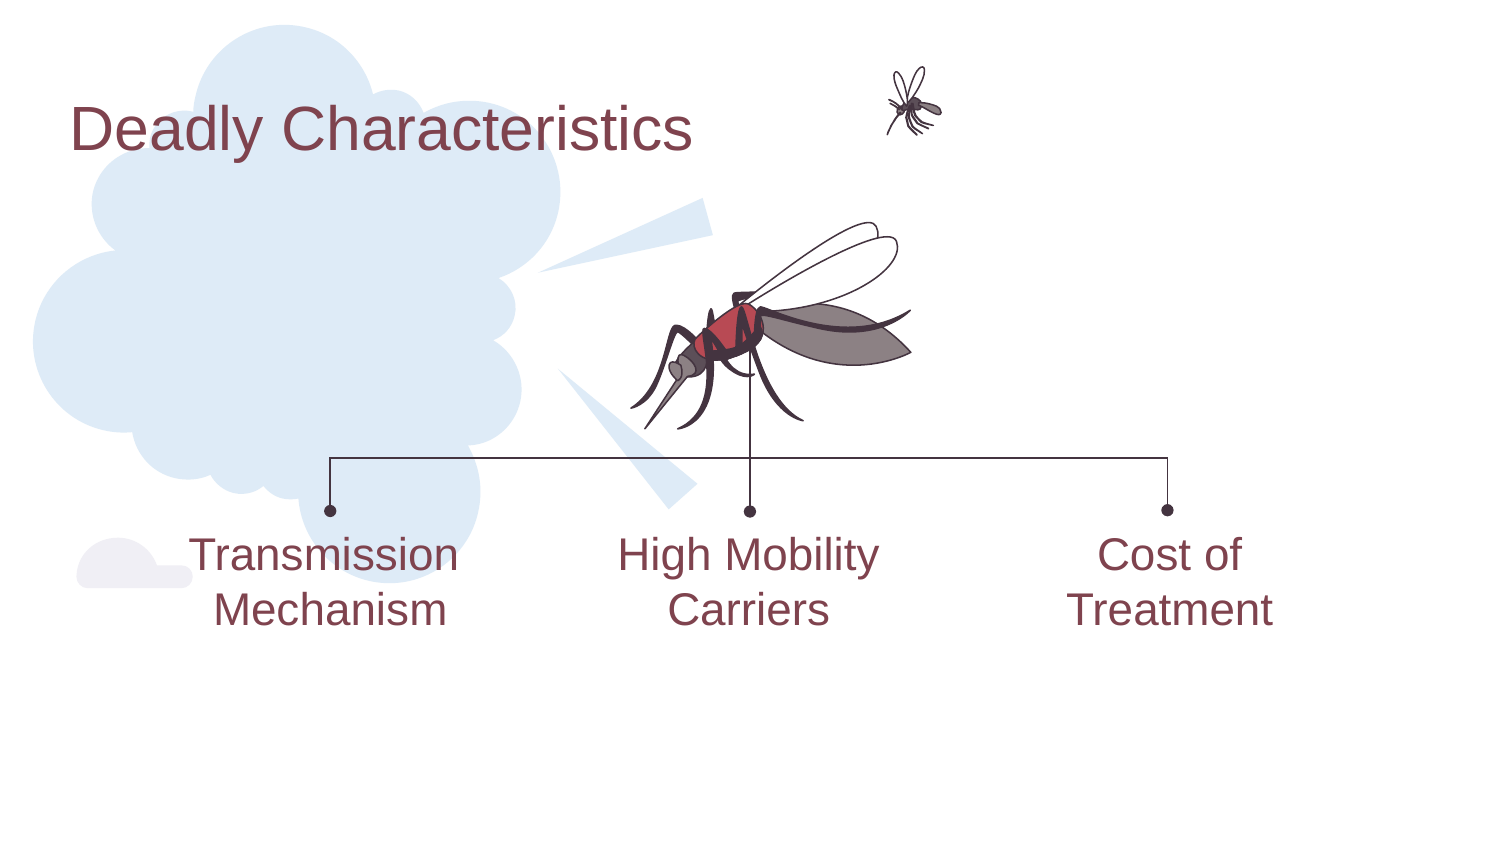

Deadly Characteristics

Transmission
Mechanism
High Mobility Carriers

Cost of Treatment